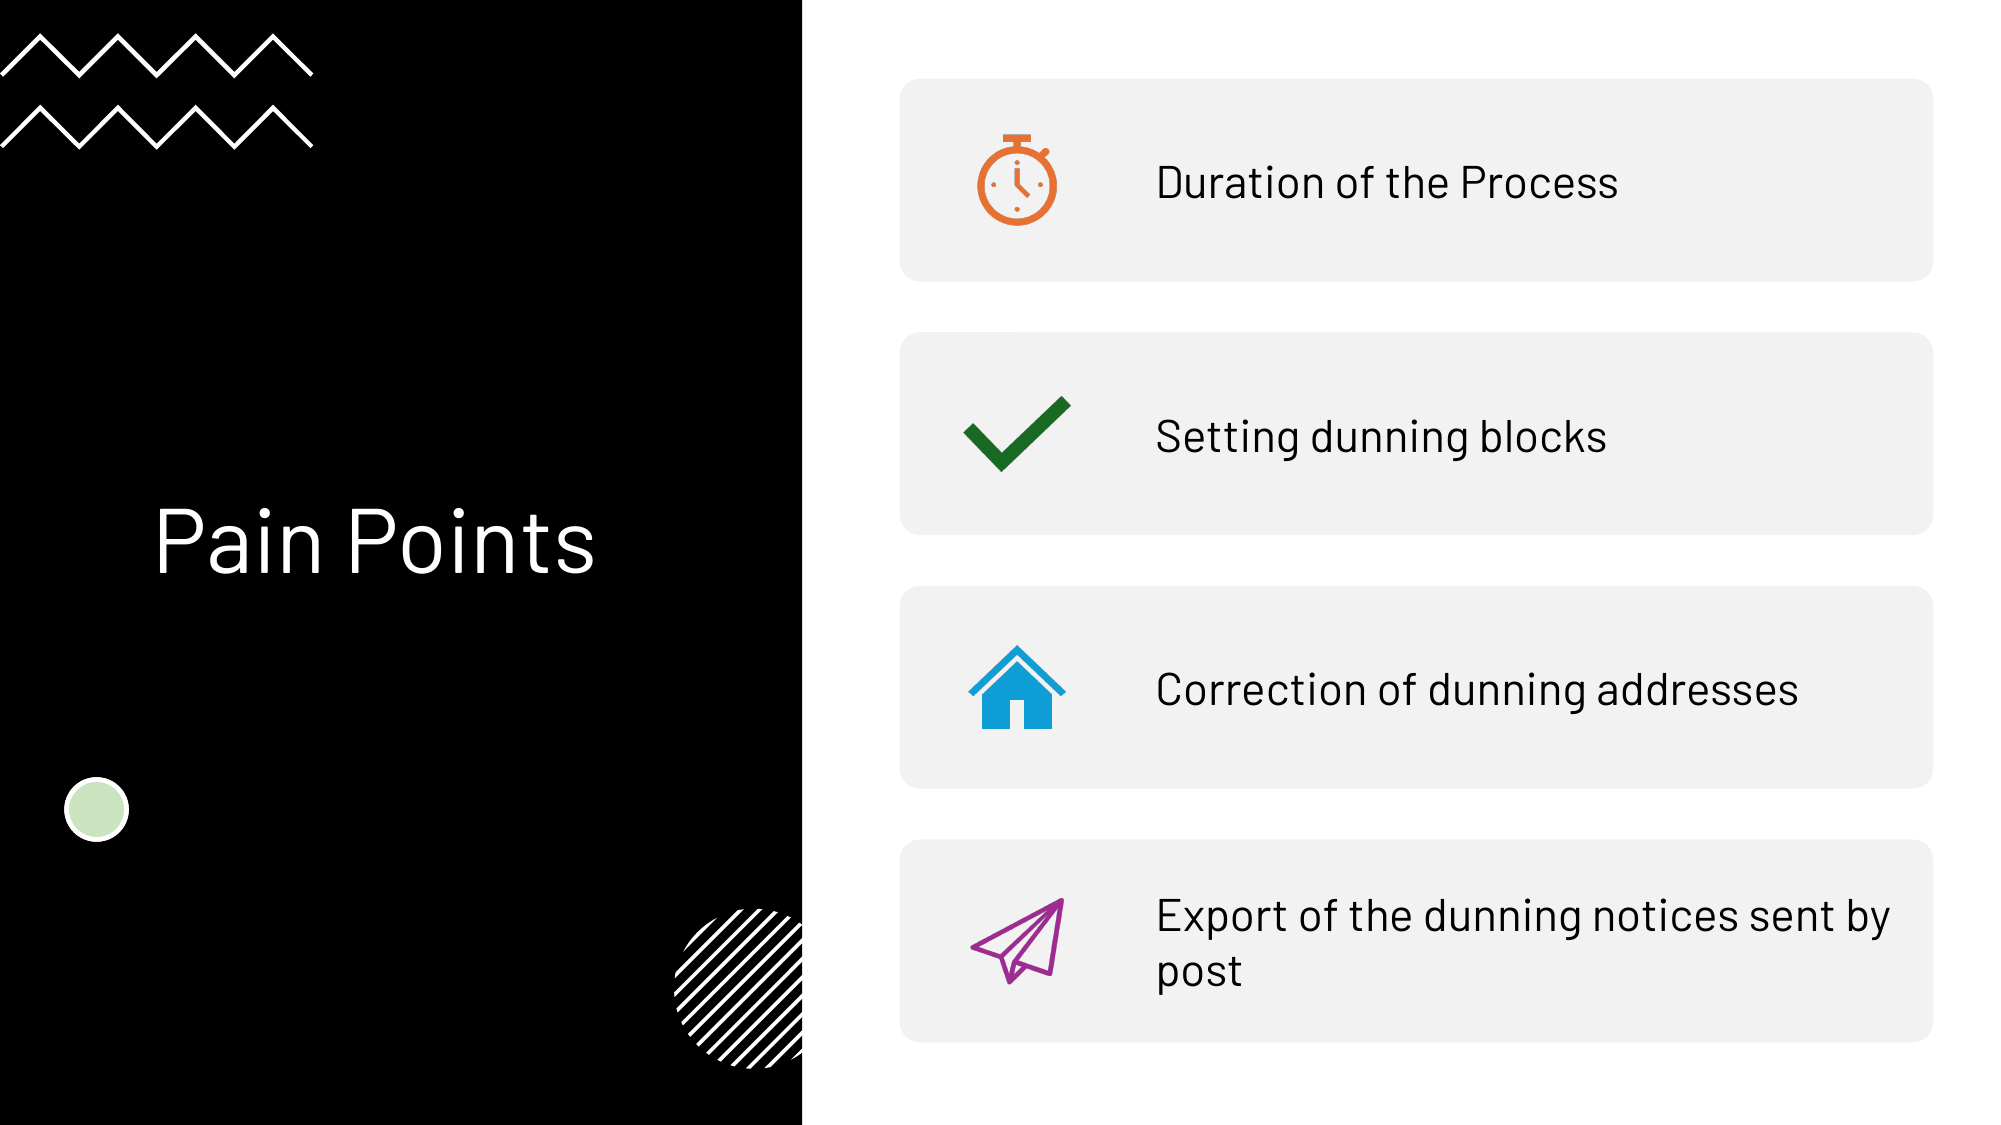

Duration of the Process
Setting dunning blocks
Correction of dunning addresses
Export of the dunning notices sent by post
# Pain Points